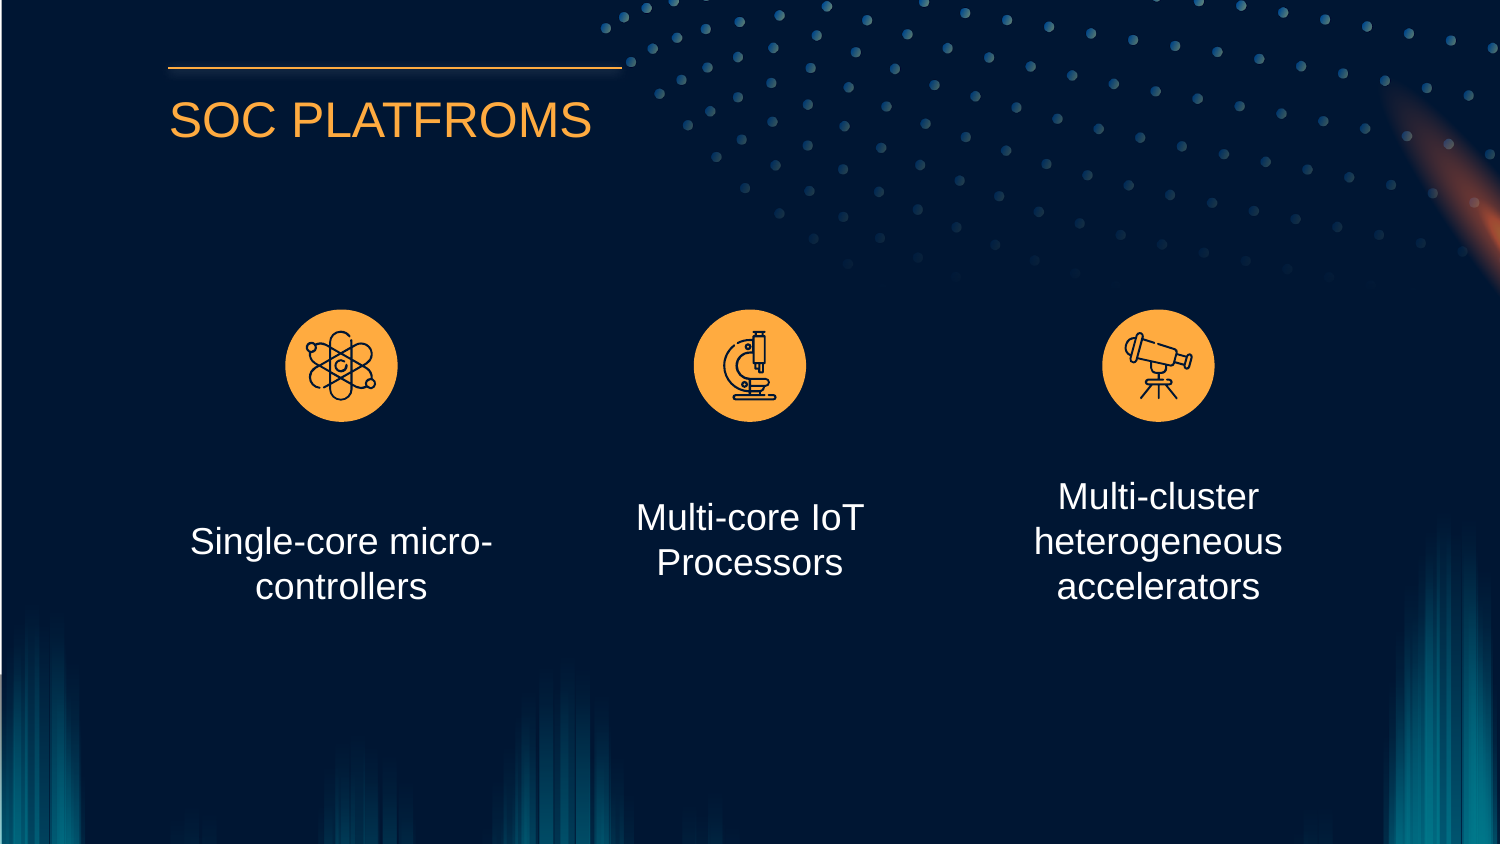

SOC PLATFROMS

# Multi-core IoT Processors
Multi-cluster heterogeneous accelerators
Single-core micro-controllers